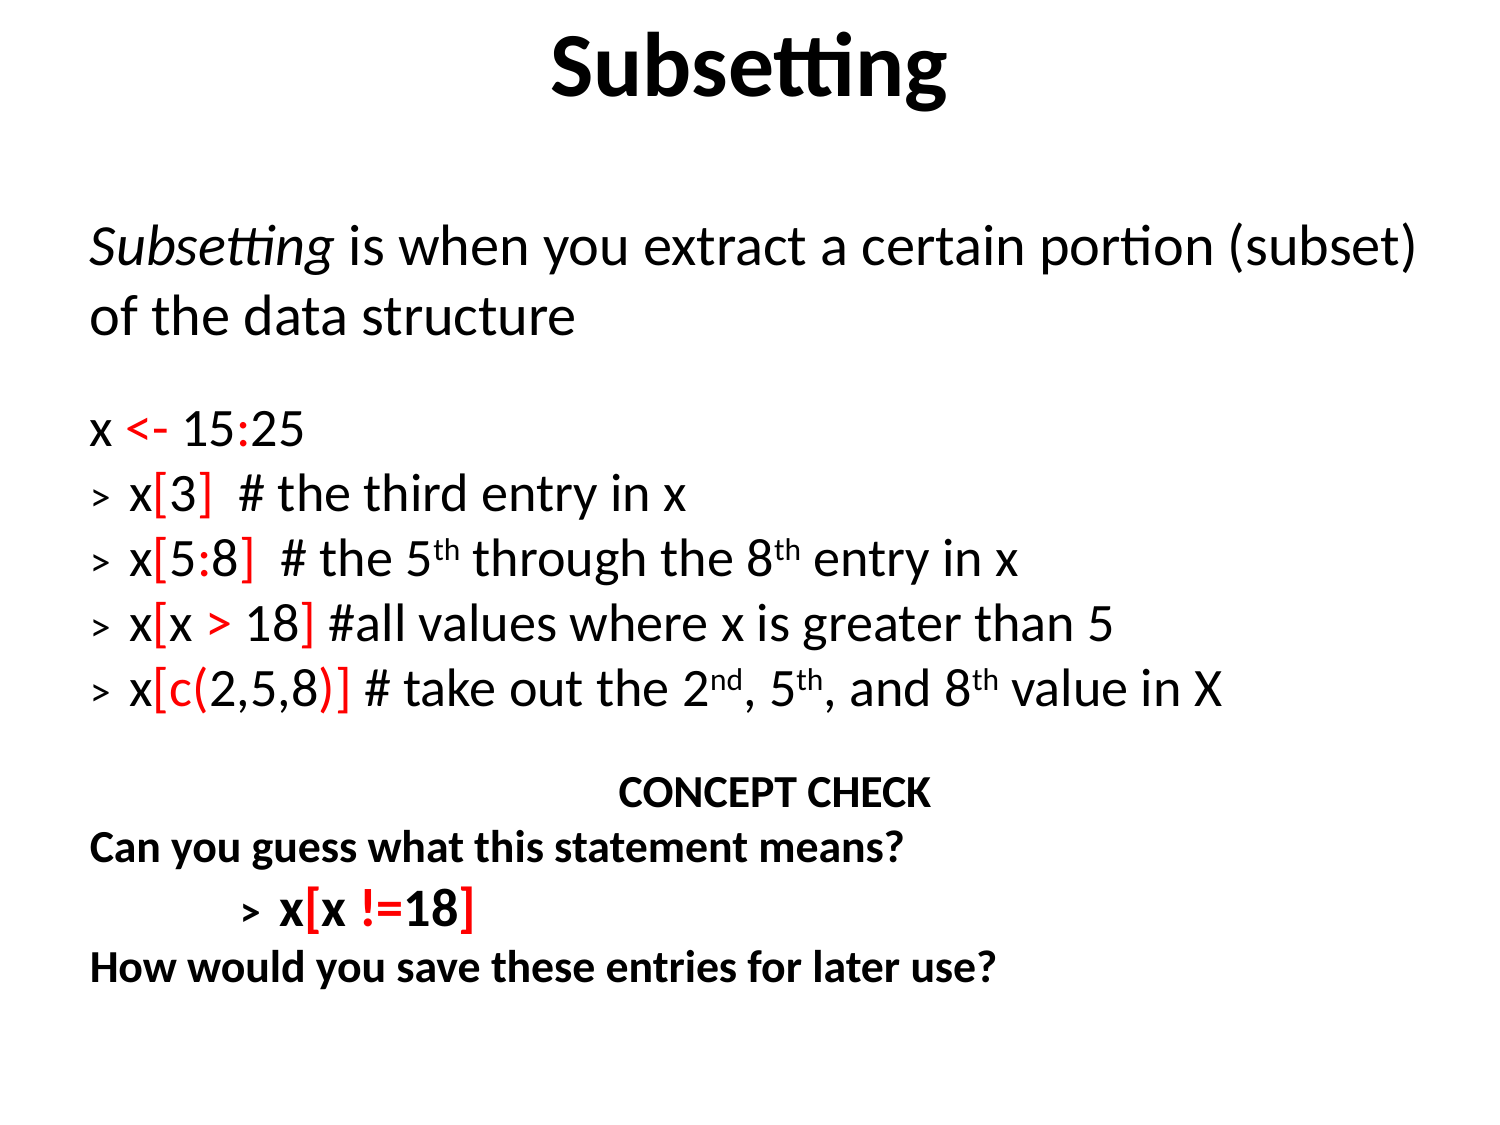

Subsetting
Subsetting is when you extract a certain portion (subset) of the data structure

x <- 15:25
>  x[3]  # the third entry in x
>  x[5:8]  # the 5th through the 8th entry in x
>  x[x > 18] #all values where x is greater than 5
>  x[c(2,5,8)] # take out the 2nd, 5th, and 8th value in X

CONCEPT CHECK
Can you guess what this statement means?
	>  x[x !=18]
How would you save these entries for later use?